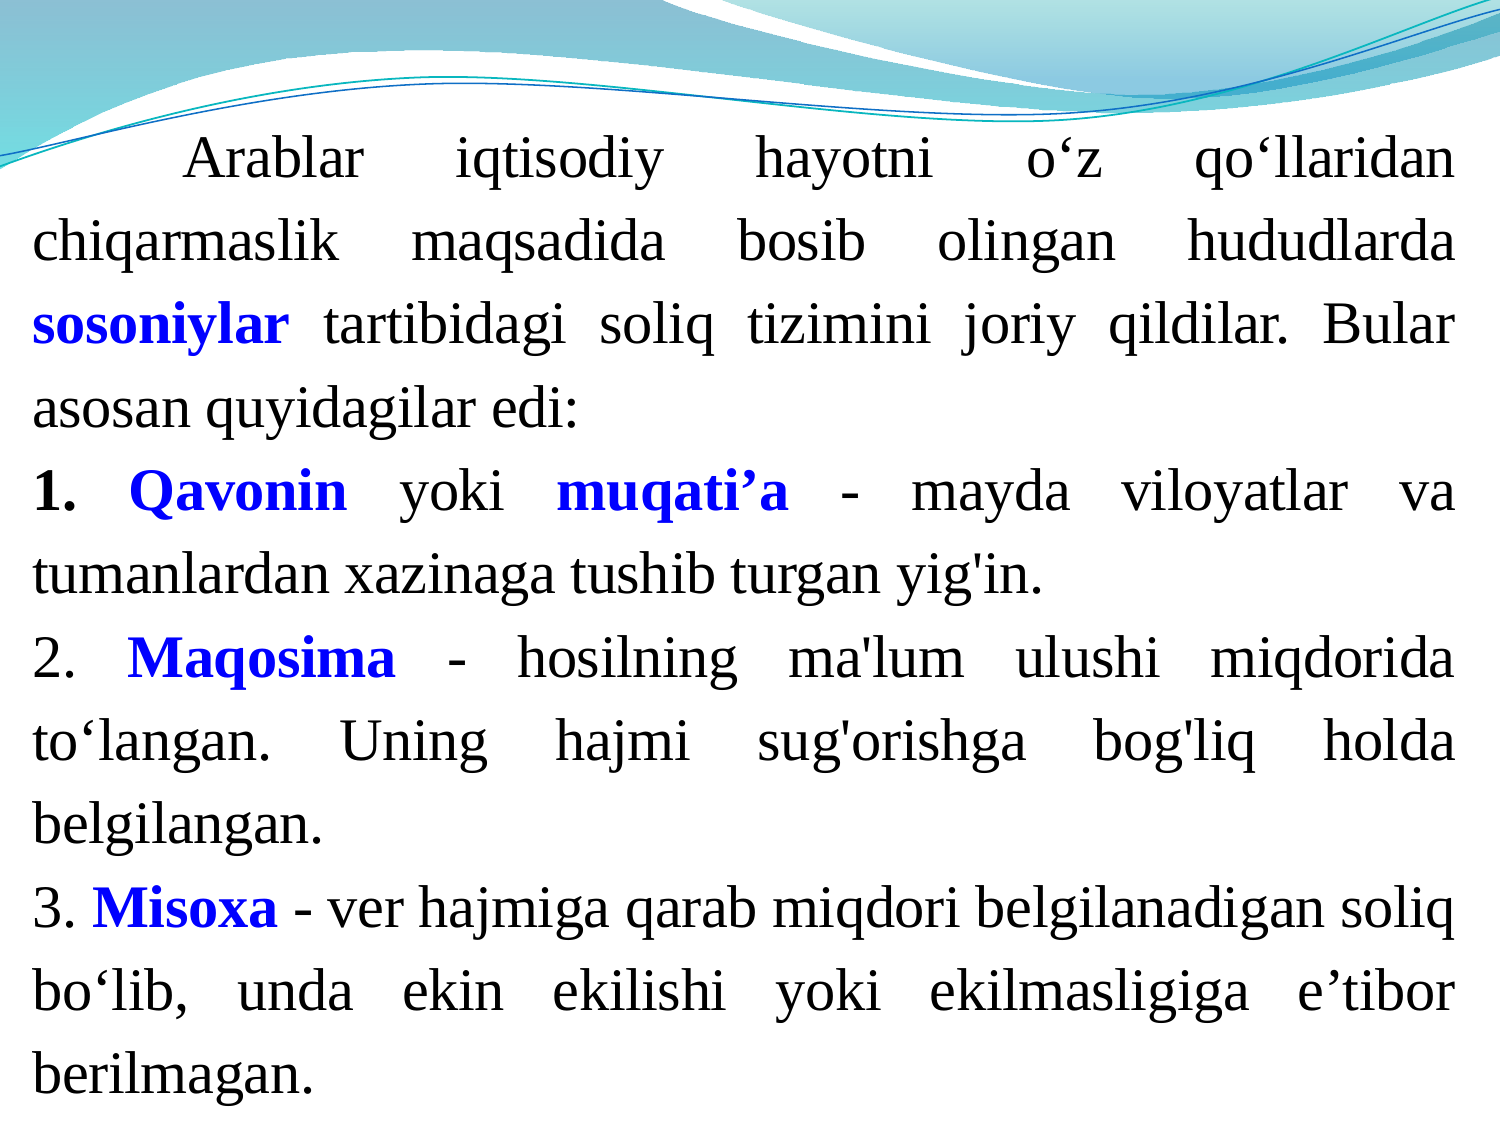

Arablar iqtisodiy hayotni o‘z qo‘llaridan chiqarmaslik maqsadida bosib olingan hududlarda sosoniylar tartibidagi soliq tizimini joriy qildilar. Bular asosan quyidagilar edi:
1. Qavonin yoki muqati’a - mayda viloyatlar va tumanlardan xazinaga tushib turgan yig'in.
2. Maqosima - hosilning ma'lum ulushi miqdorida to‘langan. Uning hajmi sug'orishga bog'liq holda belgilangan.
3. Misoxa - ver hajmiga qarab miqdori belgilanadigan soliq bo‘lib, unda ekin ekilishi yoki ekilmasligiga e’tibor berilmagan.